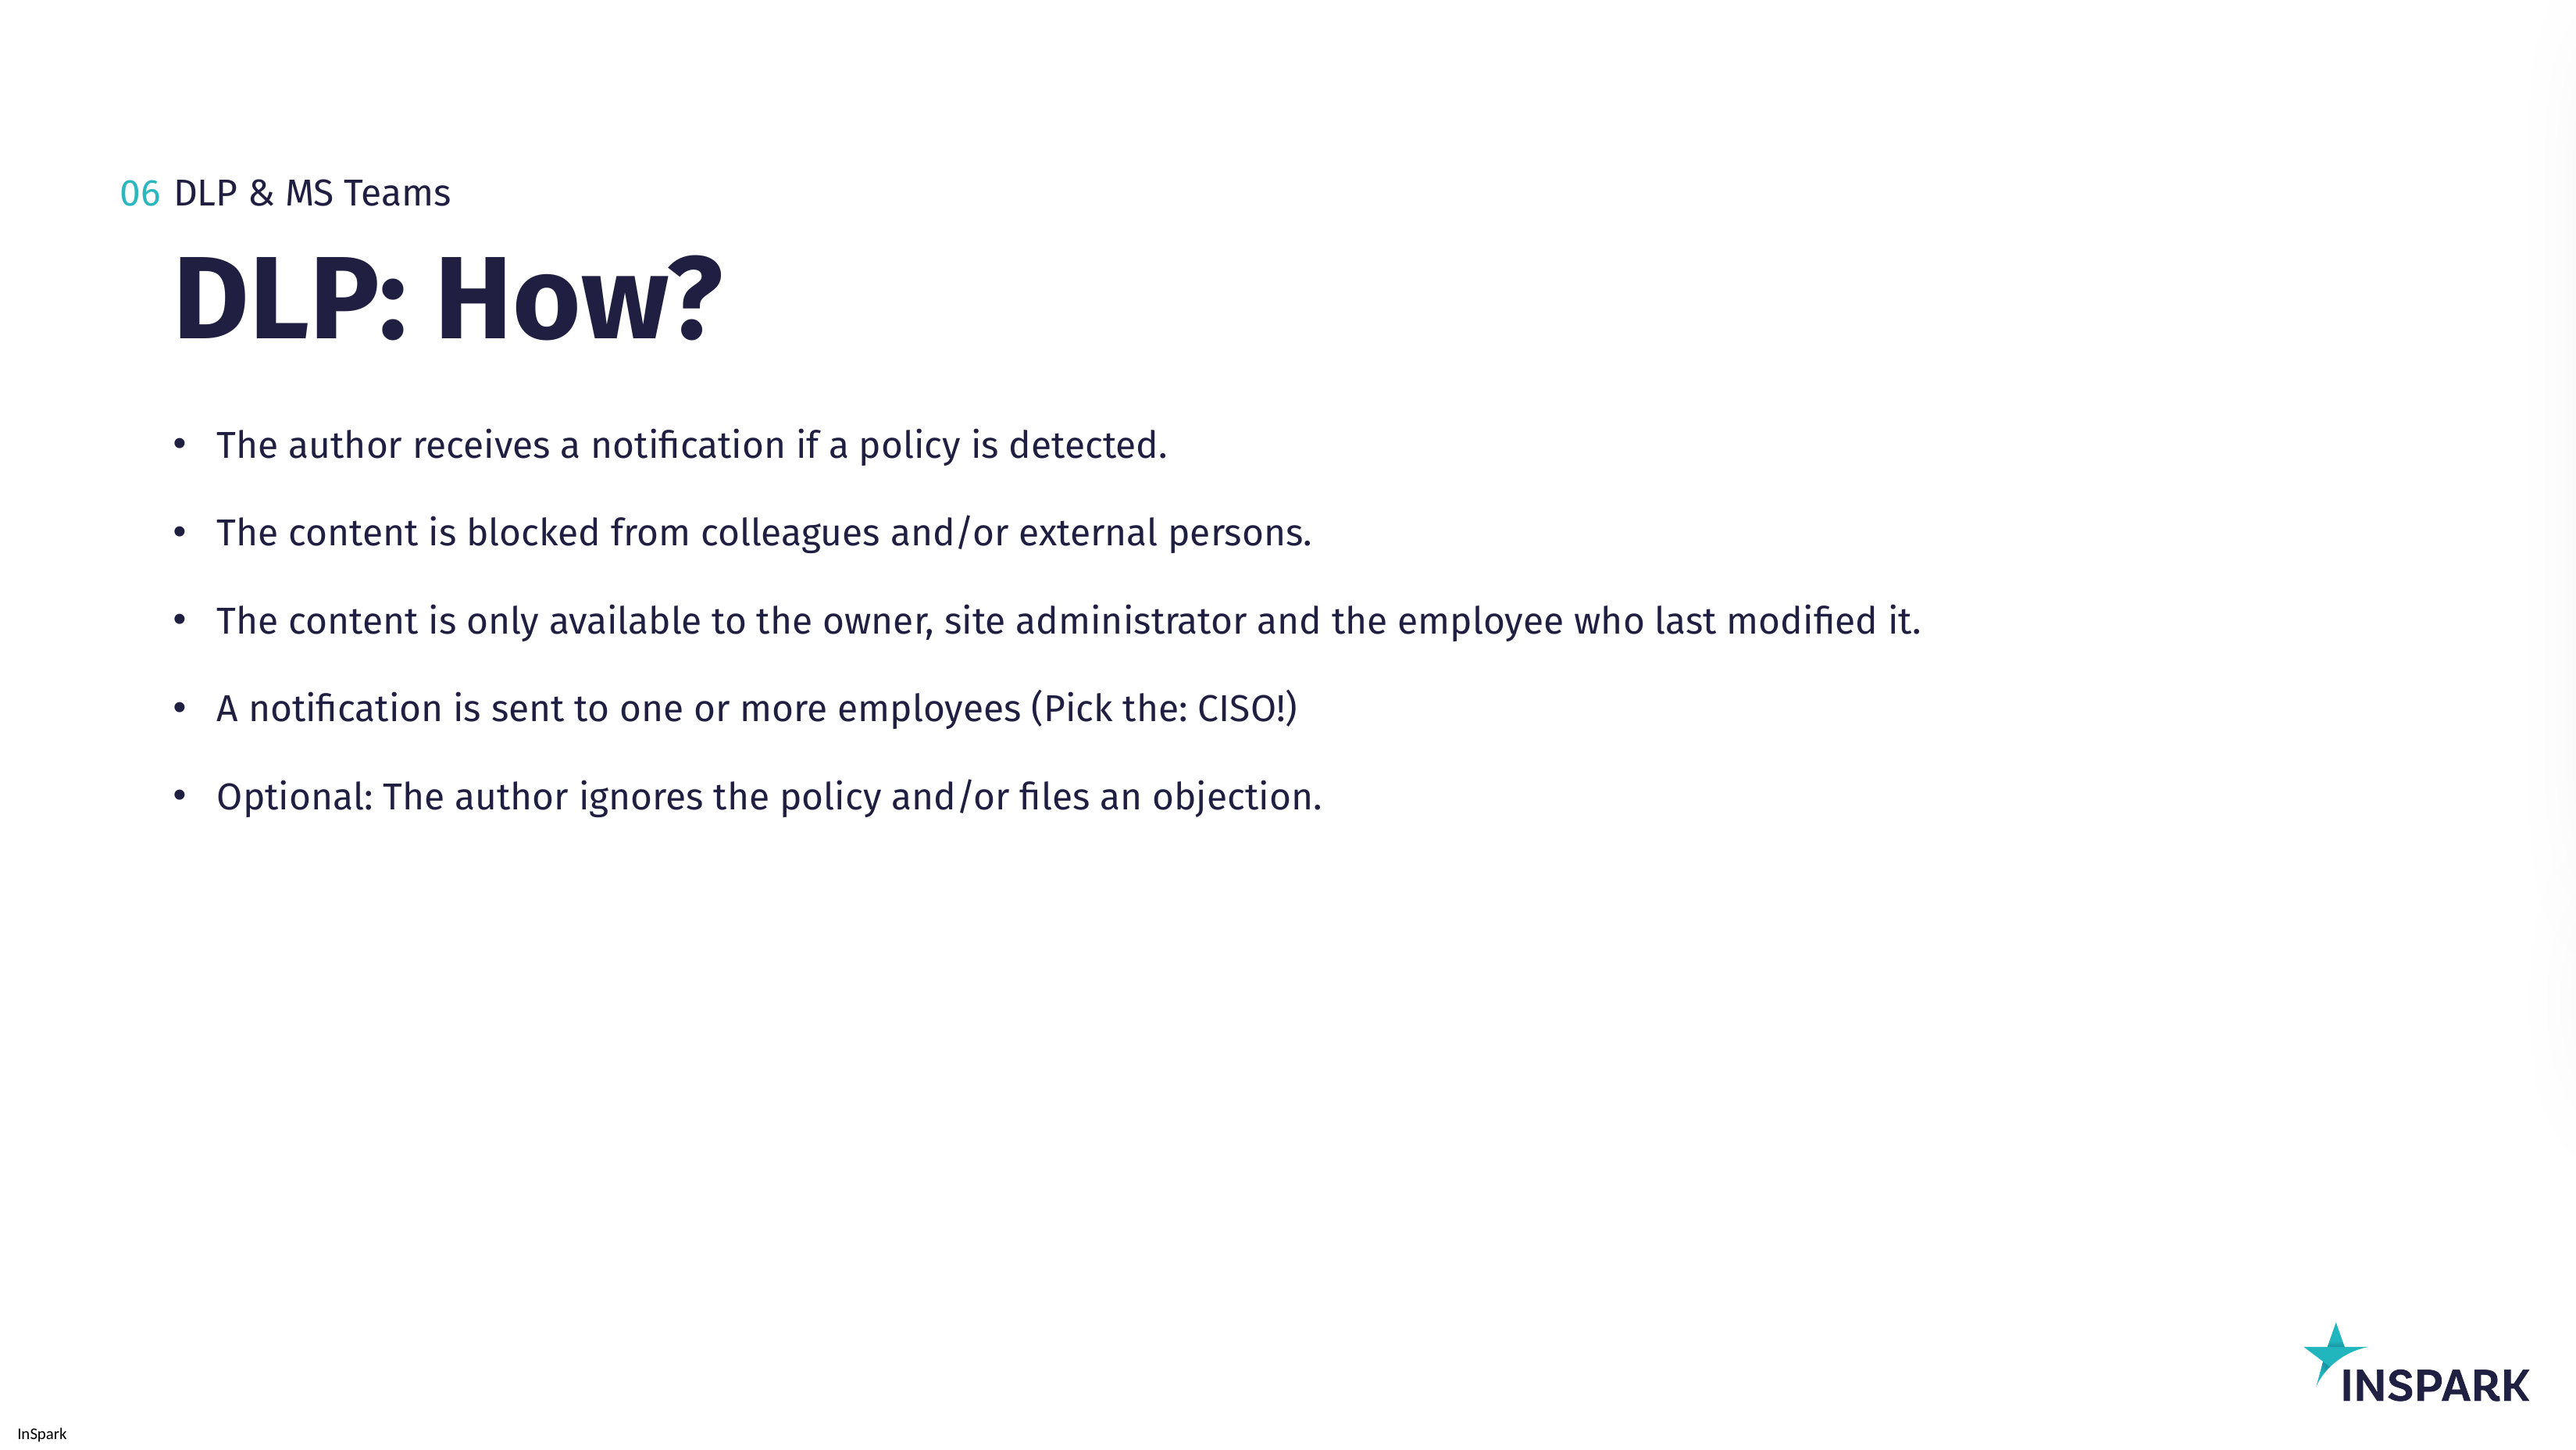

06
DLP & MS Teams
# DLP: How?
The author receives a notification if a policy is detected.
The content is blocked from colleagues and/or external persons.
The content is only available to the owner, site administrator and the employee who last modified it.
A notification is sent to one or more employees (Pick the: CISO!)
Optional: The author ignores the policy and/or files an objection.